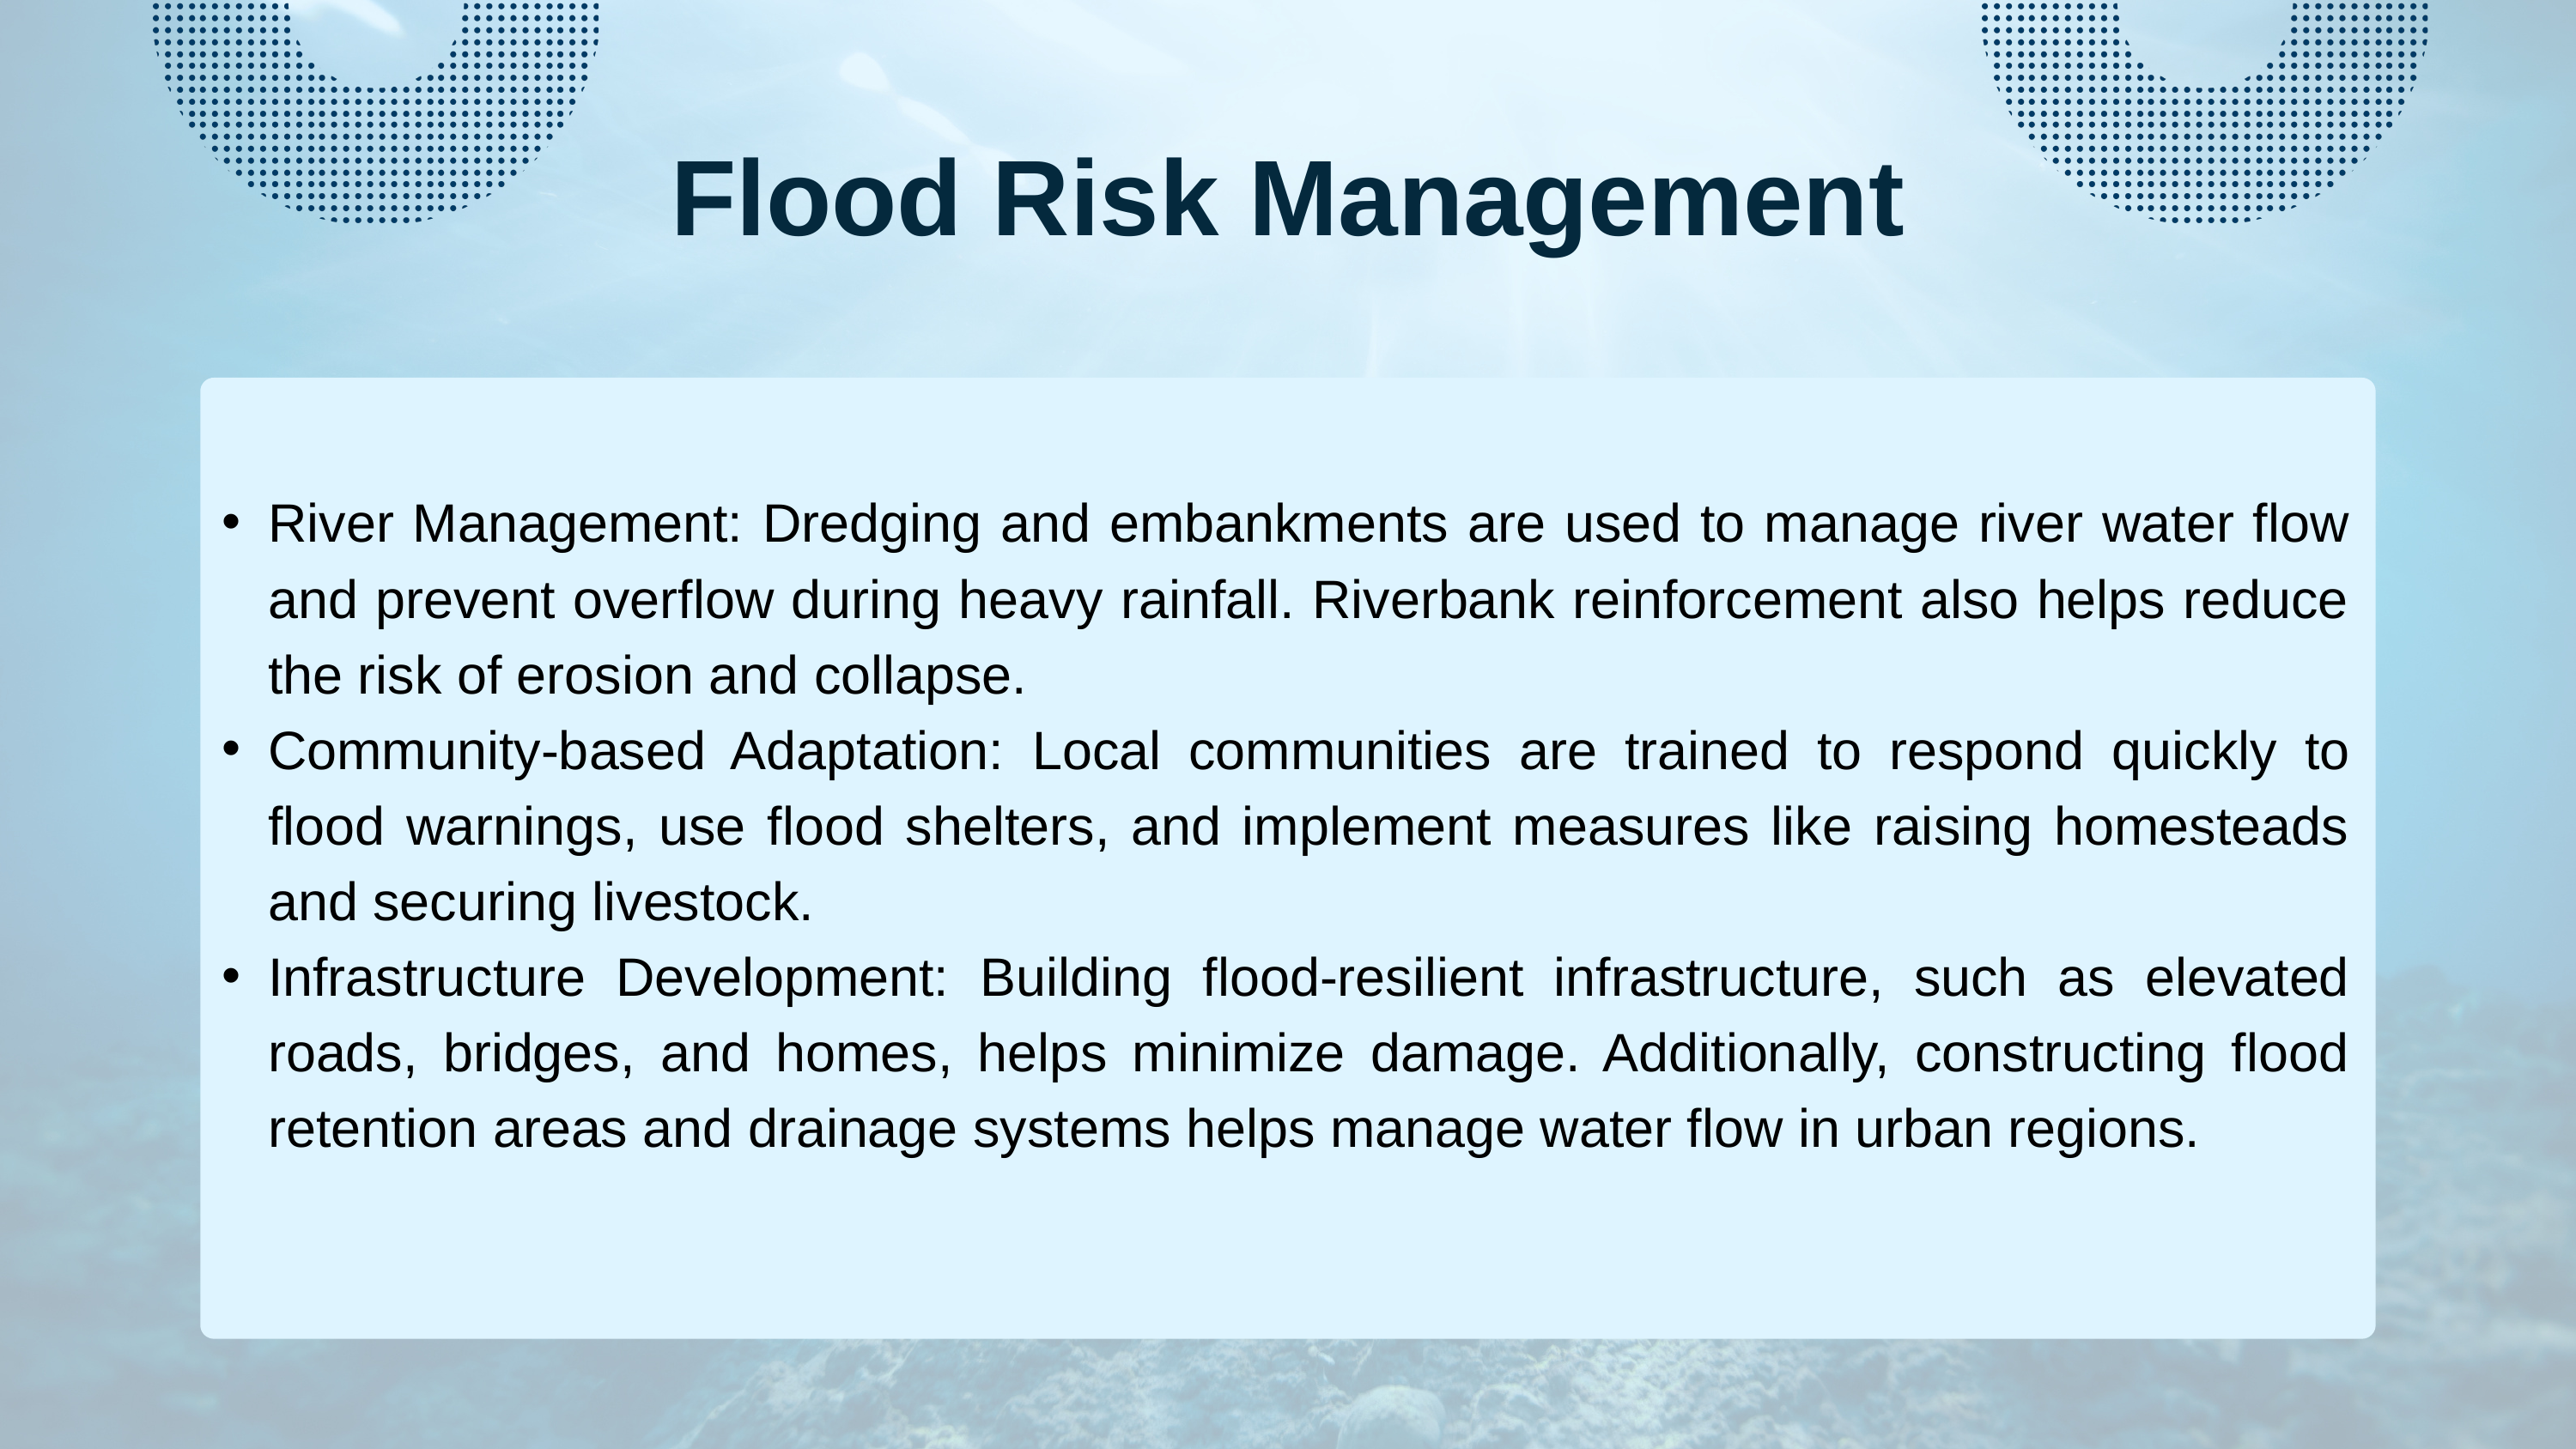

Flood Risk Management

River Management: Dredging and embankments are used to manage river water flow and prevent overflow during heavy rainfall. Riverbank reinforcement also helps reduce the risk of erosion and collapse.
Community-based Adaptation: Local communities are trained to respond quickly to flood warnings, use flood shelters, and implement measures like raising homesteads and securing livestock.
Infrastructure Development: Building flood-resilient infrastructure, such as elevated roads, bridges, and homes, helps minimize damage. Additionally, constructing flood retention areas and drainage systems helps manage water flow in urban regions.